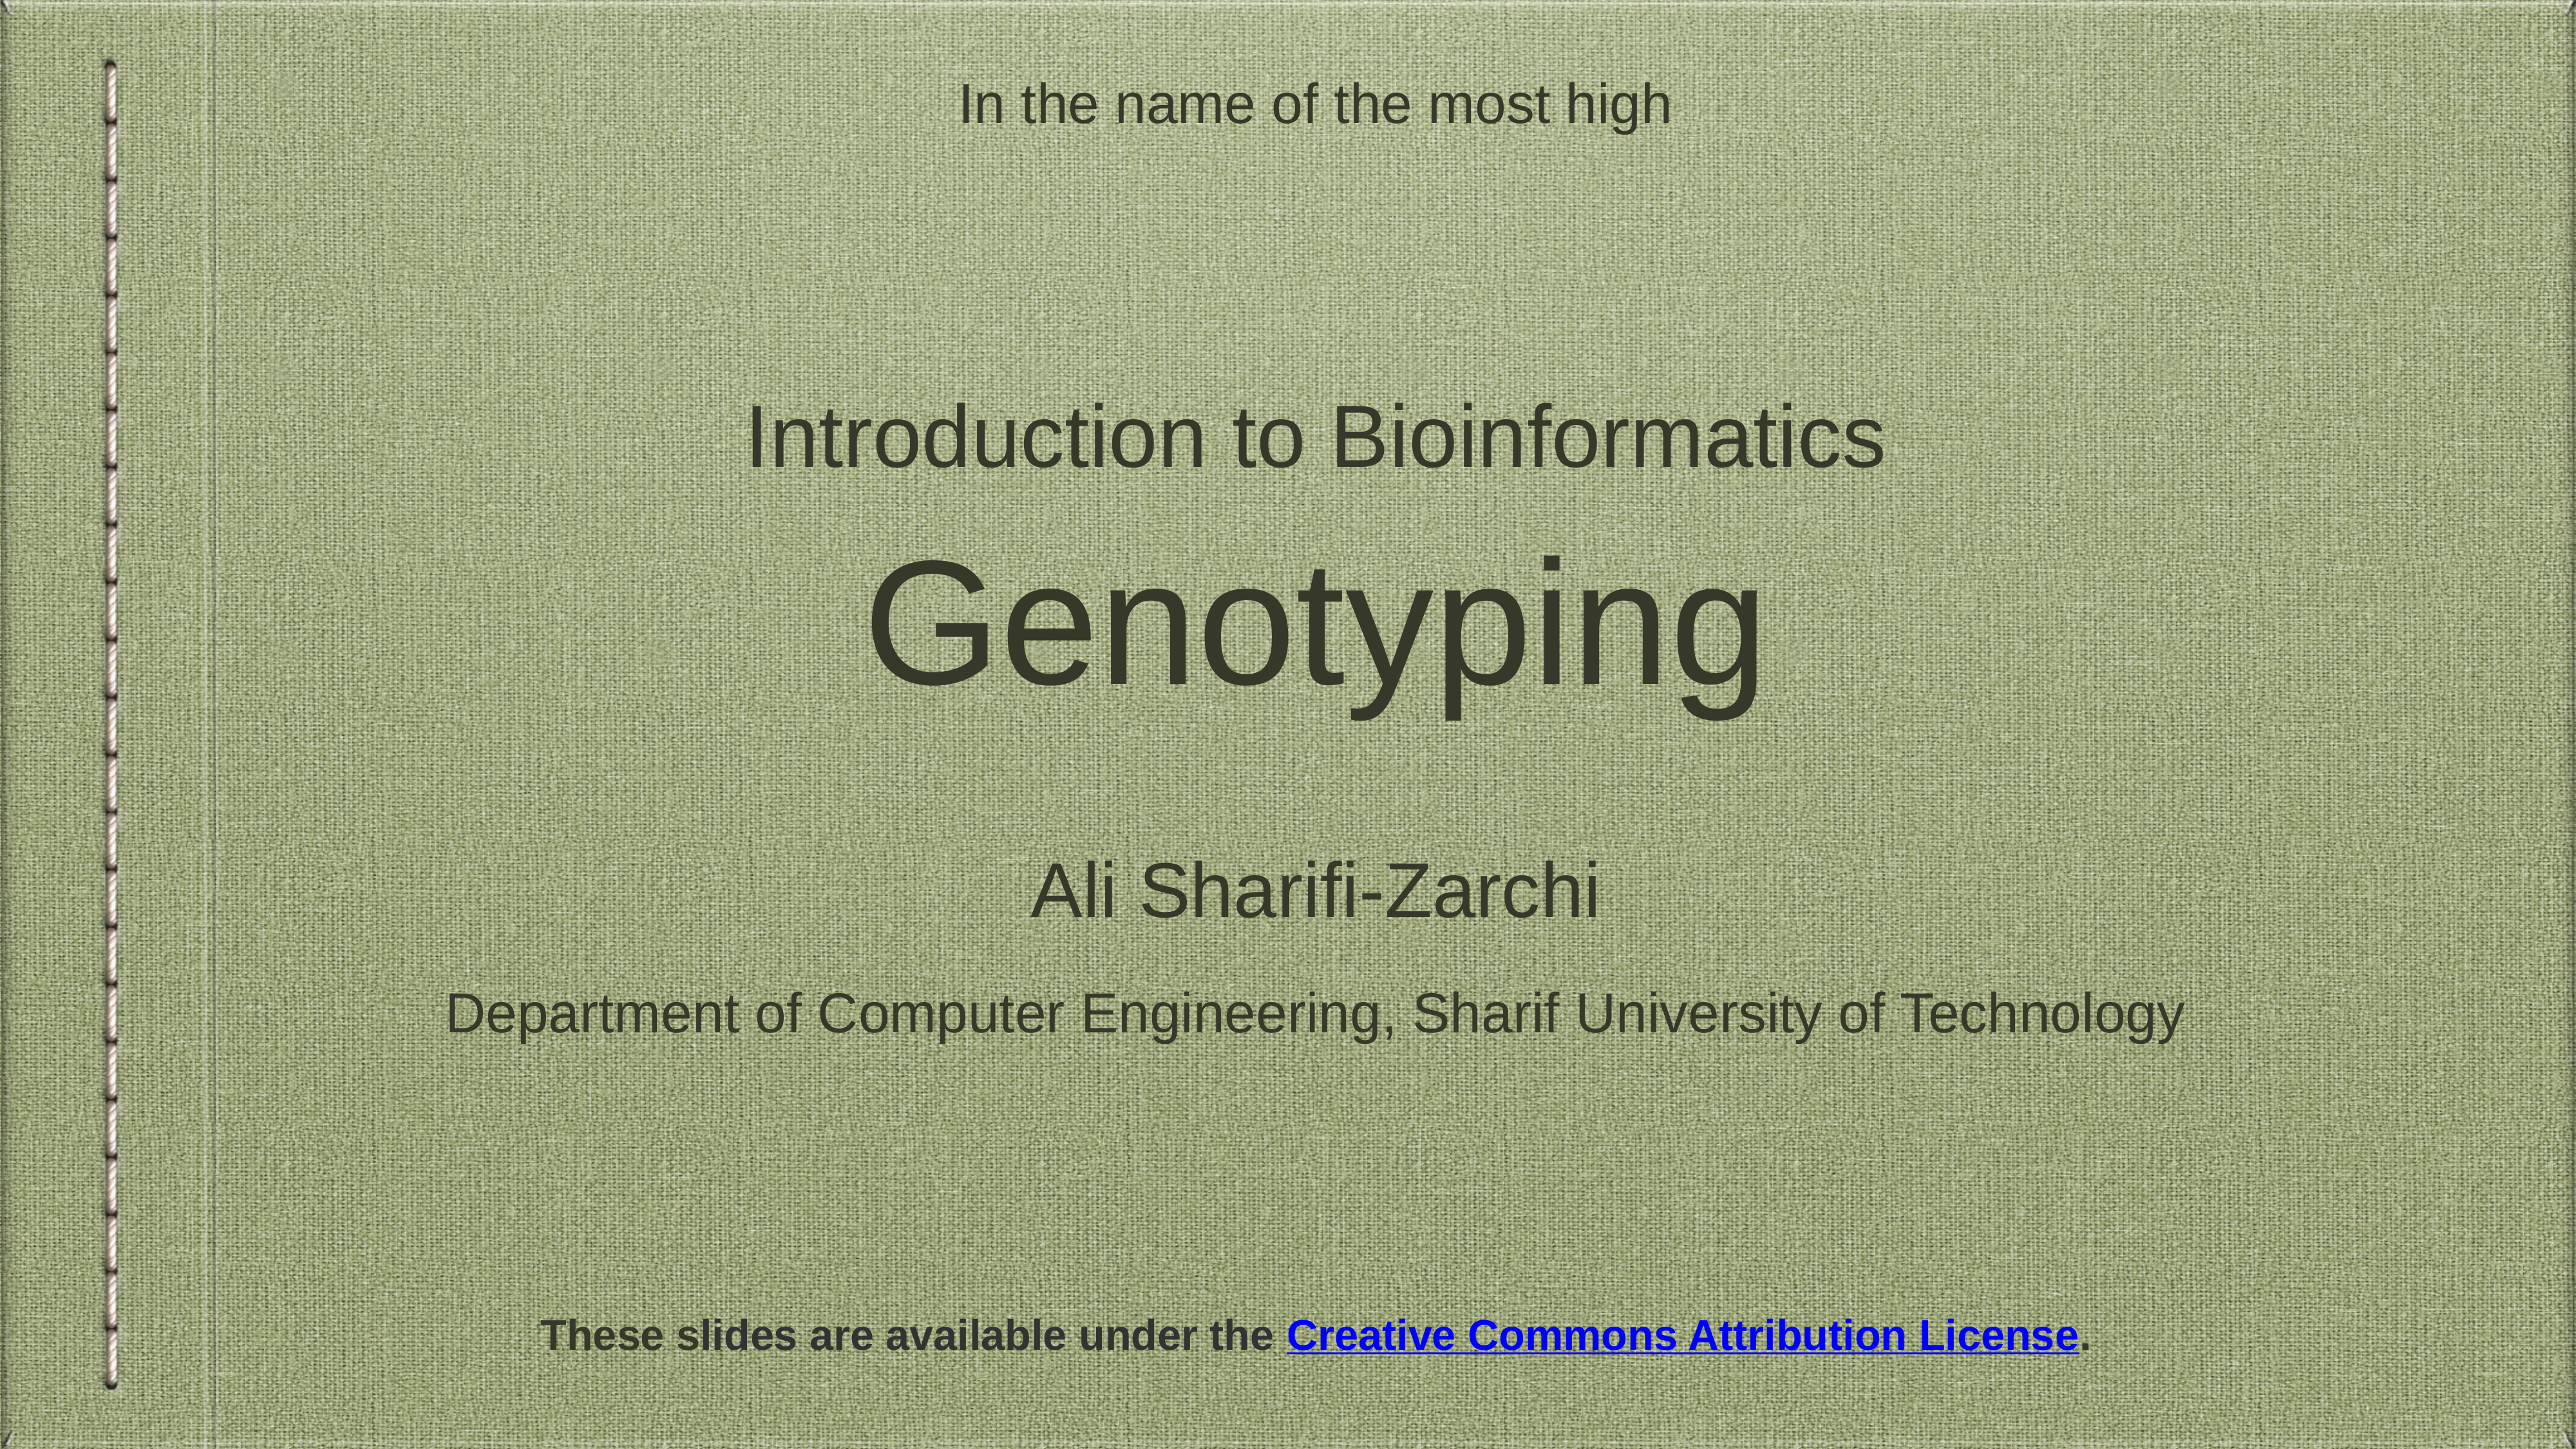

In the name of the most high
# Introduction to Bioinformatics
Genotyping
Ali Sharifi-Zarchi
Department of Computer Engineering, Sharif University of Technology

These slides are available under the Creative Commons Attribution License.